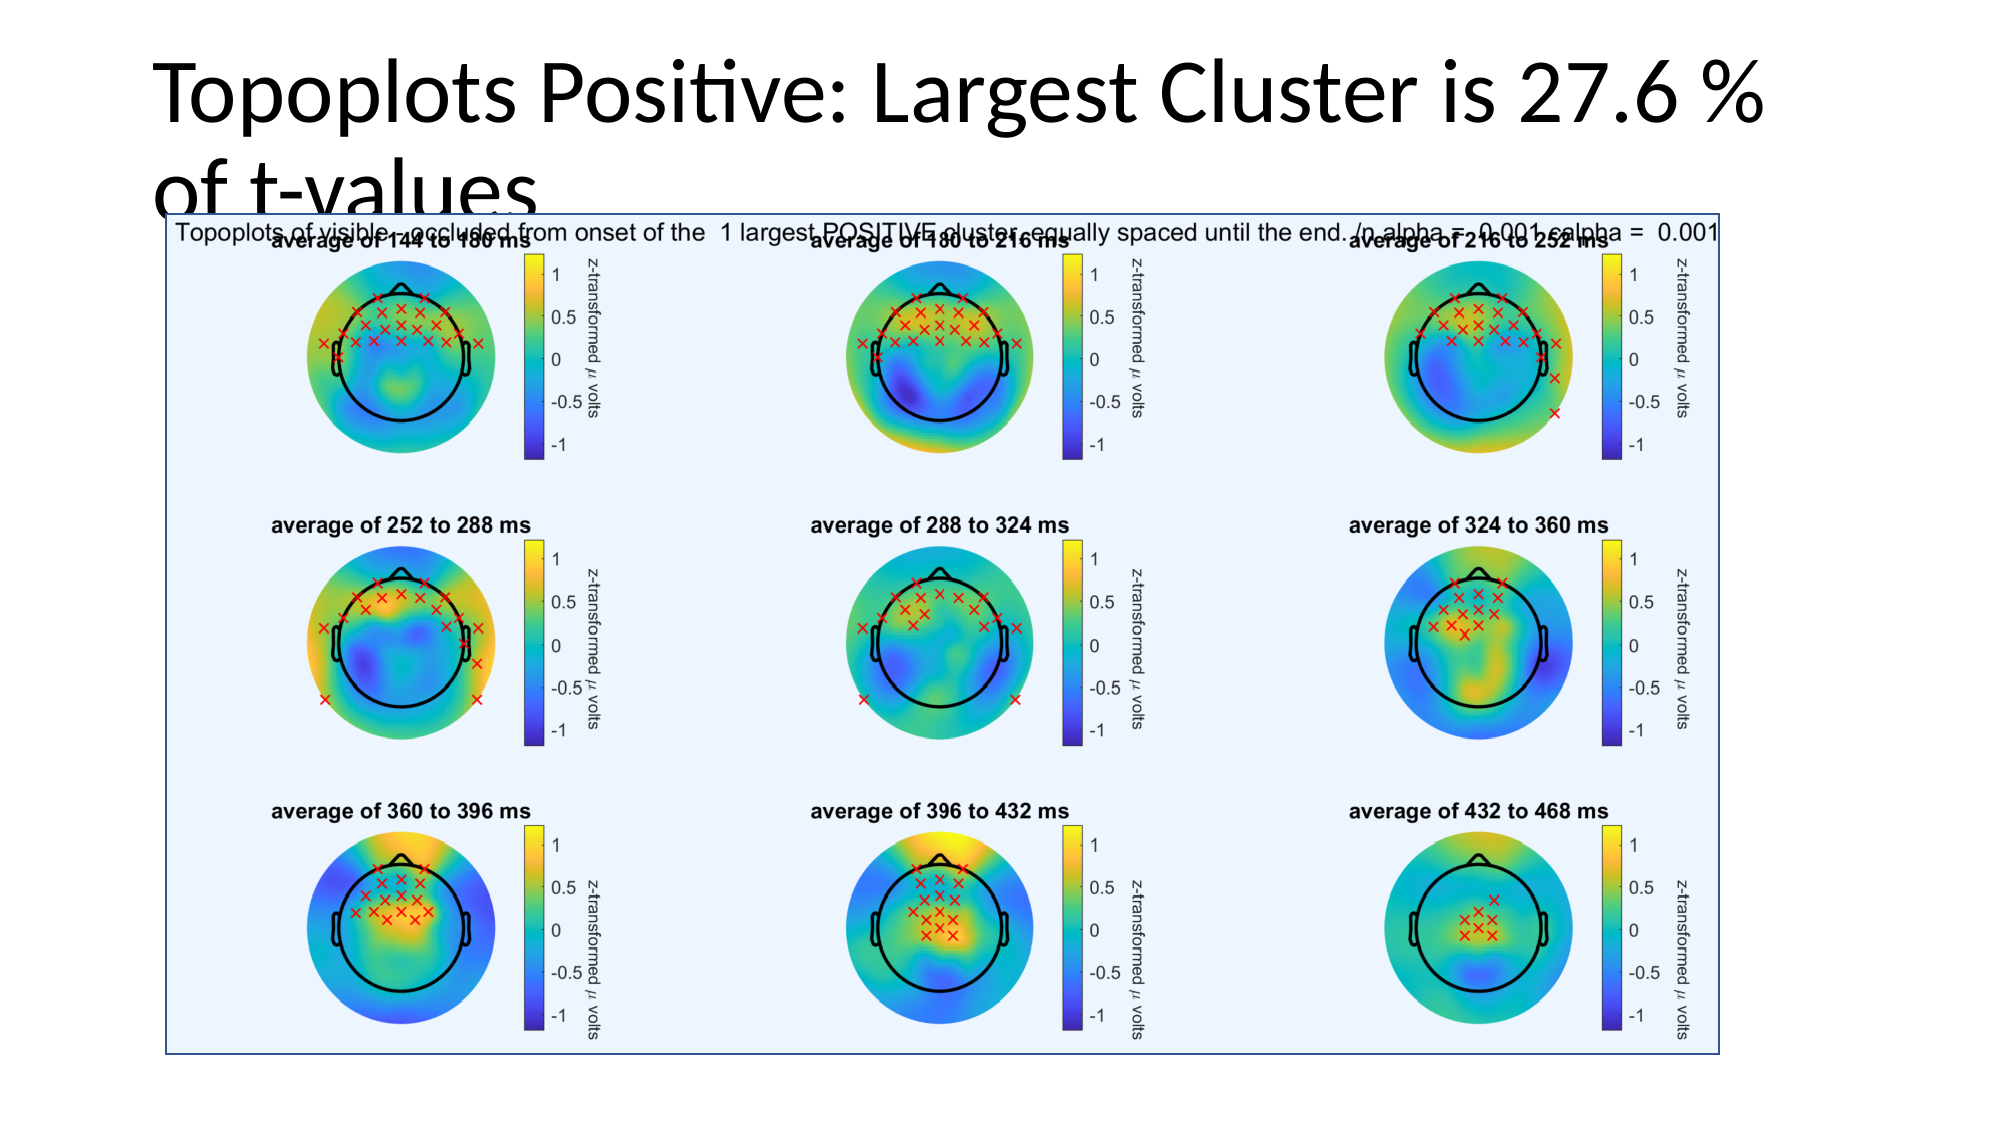

# Topoplots Positive: Largest Cluster is 27.6 % of t-values